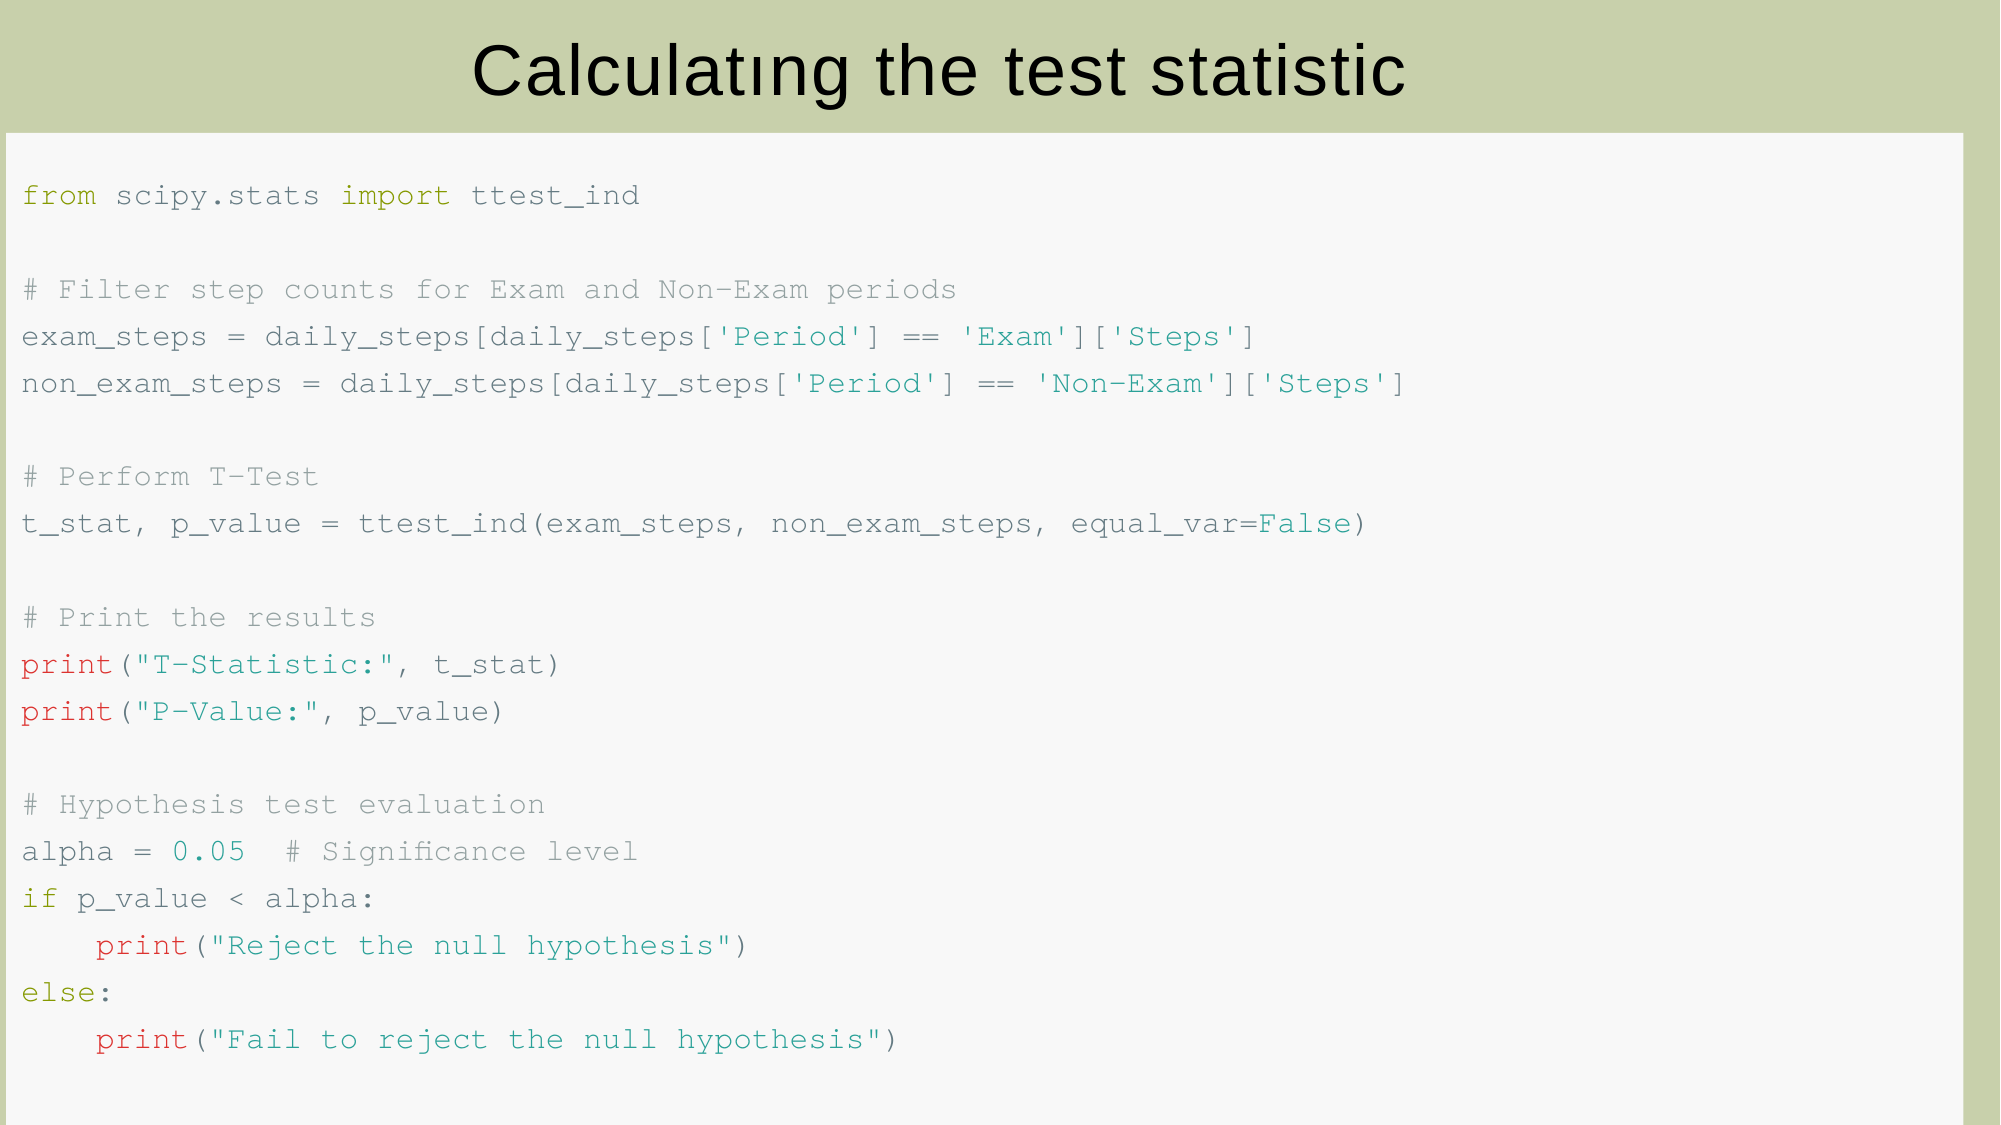

Calculatıng the test statistic
from scipy.stats import ttest_ind
# Filter step counts for Exam and Non-Exam periods
exam_steps = daily_steps[daily_steps['Period'] == 'Exam']['Steps']
non_exam_steps = daily_steps[daily_steps['Period'] == 'Non-Exam']['Steps']
# Perform T-Test
t_stat, p_value = ttest_ind(exam_steps, non_exam_steps, equal_var=False)
# Print the results
print("T-Statistic:", t_stat)
print("P-Value:", p_value)
# Hypothesis test evaluation
alpha = 0.05  # Significance level
if p_value < alpha:
    print("Reject the null hypothesis")
else:
    print("Fail to reject the null hypothesis")